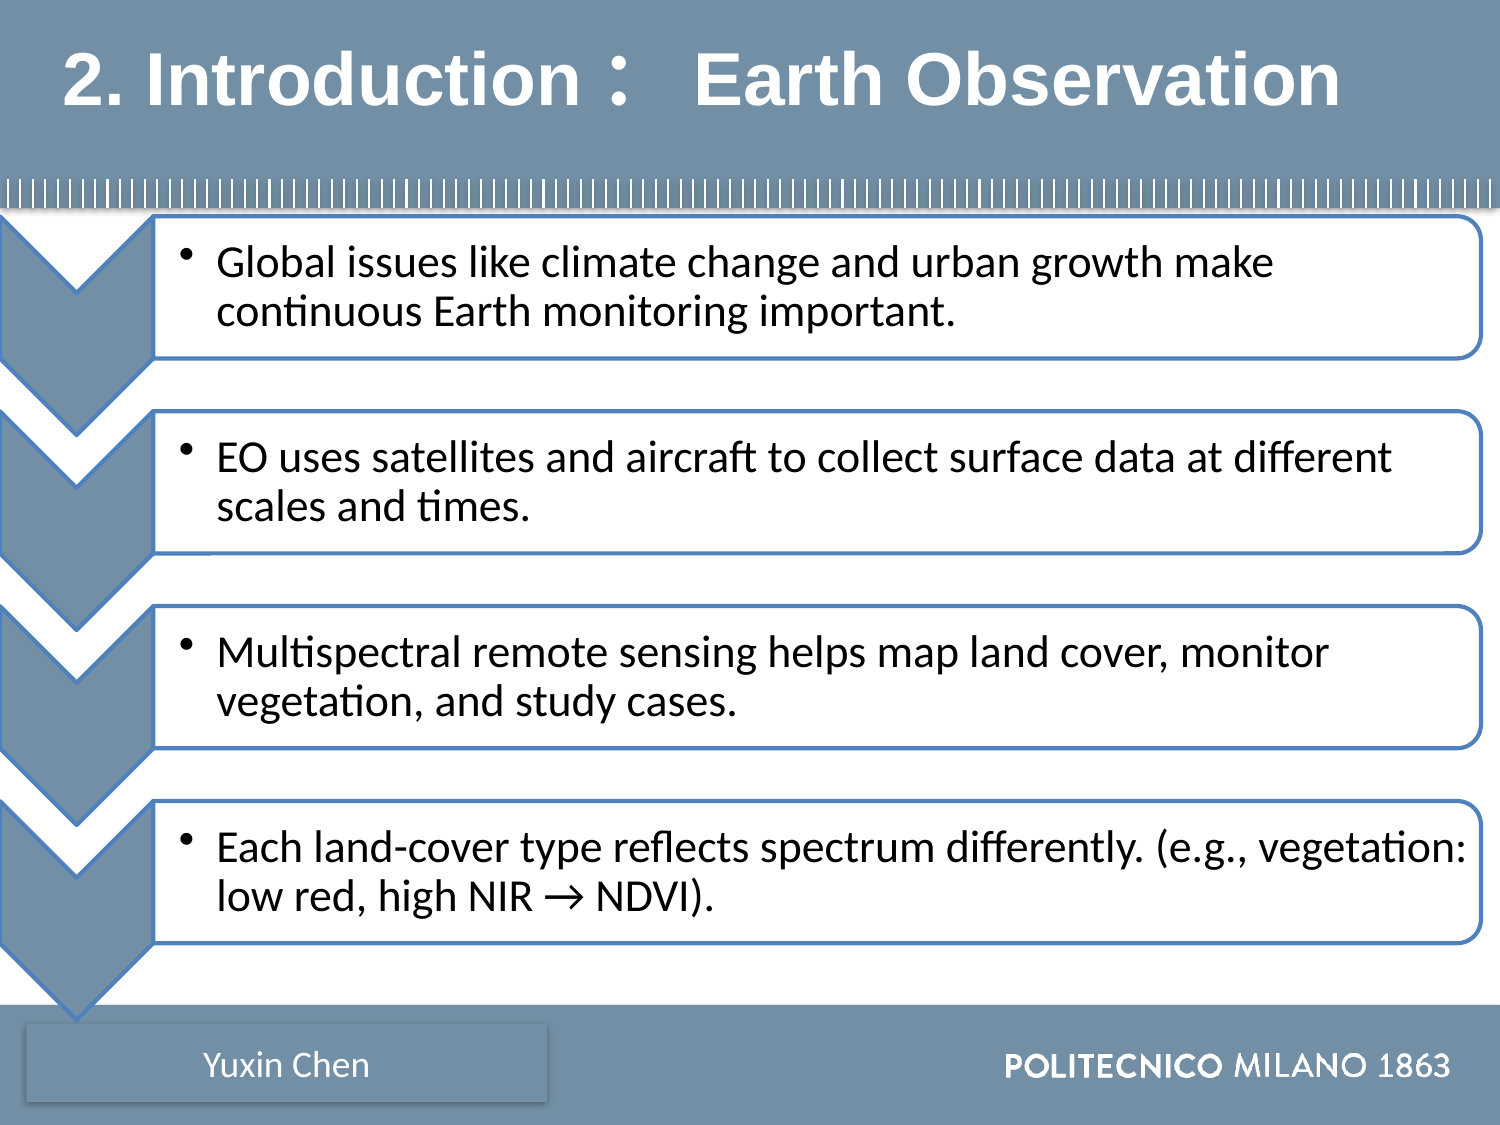

# 2. Introduction：Earth Observation

Global issues like climate change and urban growth make continuous Earth monitoring important.

EO uses satellites and aircraft to collect surface data at different scales and times.

Multispectral remote sensing helps map land cover, monitor vegetation, and study cases.

Each land-cover type reflects spectrum differently. (e.g., vegetation: low red, high NIR → NDVI).
Yuxin Chen